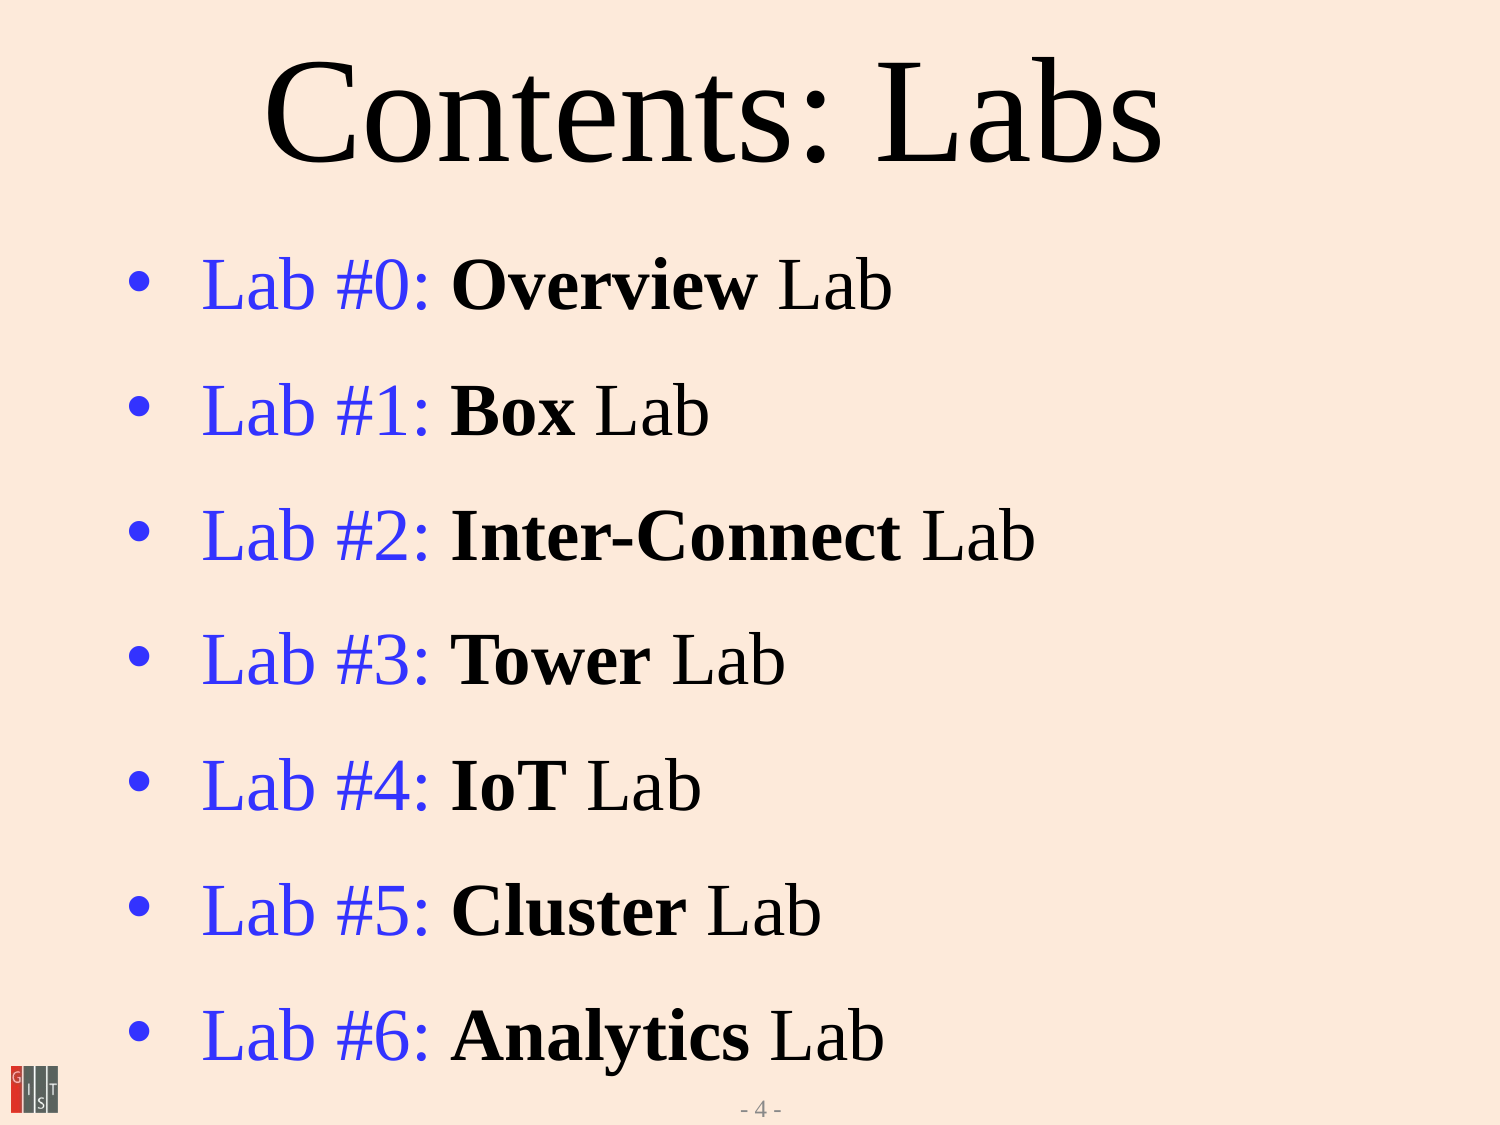

Contents: Labs
Lab #0: Overview Lab
Lab #1: Box Lab
Lab #2: Inter-Connect Lab
Lab #3: Tower Lab
Lab #4: IoT Lab
Lab #5: Cluster Lab
Lab #6: Analytics Lab
- 4 -